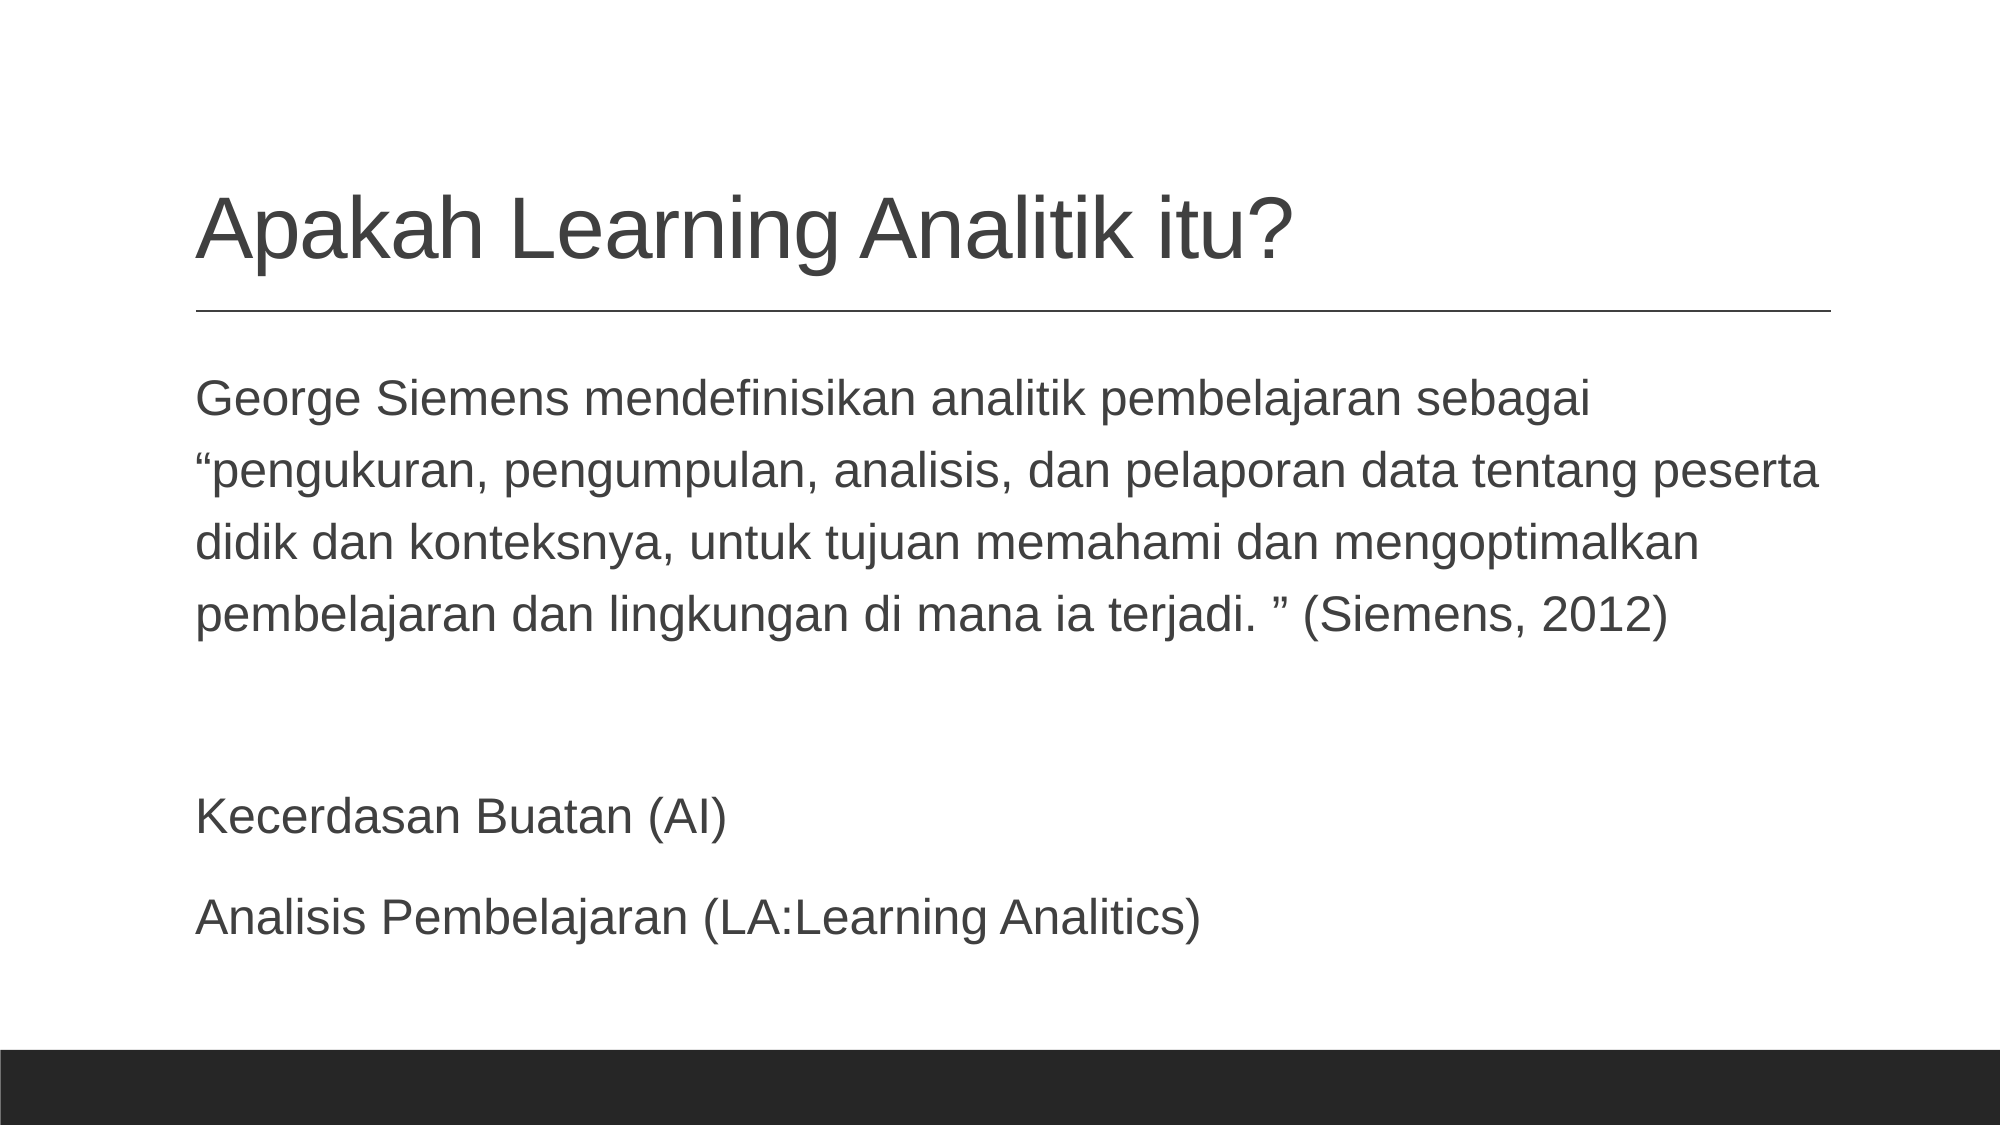

# Apakah Learning Analitik itu?
George Siemens mendefinisikan analitik pembelajaran sebagai “pengukuran, pengumpulan, analisis, dan pelaporan data tentang peserta didik dan konteksnya, untuk tujuan memahami dan mengoptimalkan pembelajaran dan lingkungan di mana ia terjadi. ” (Siemens, 2012)

Kecerdasan Buatan (AI)
Analisis Pembelajaran (LA:Learning Analitics)